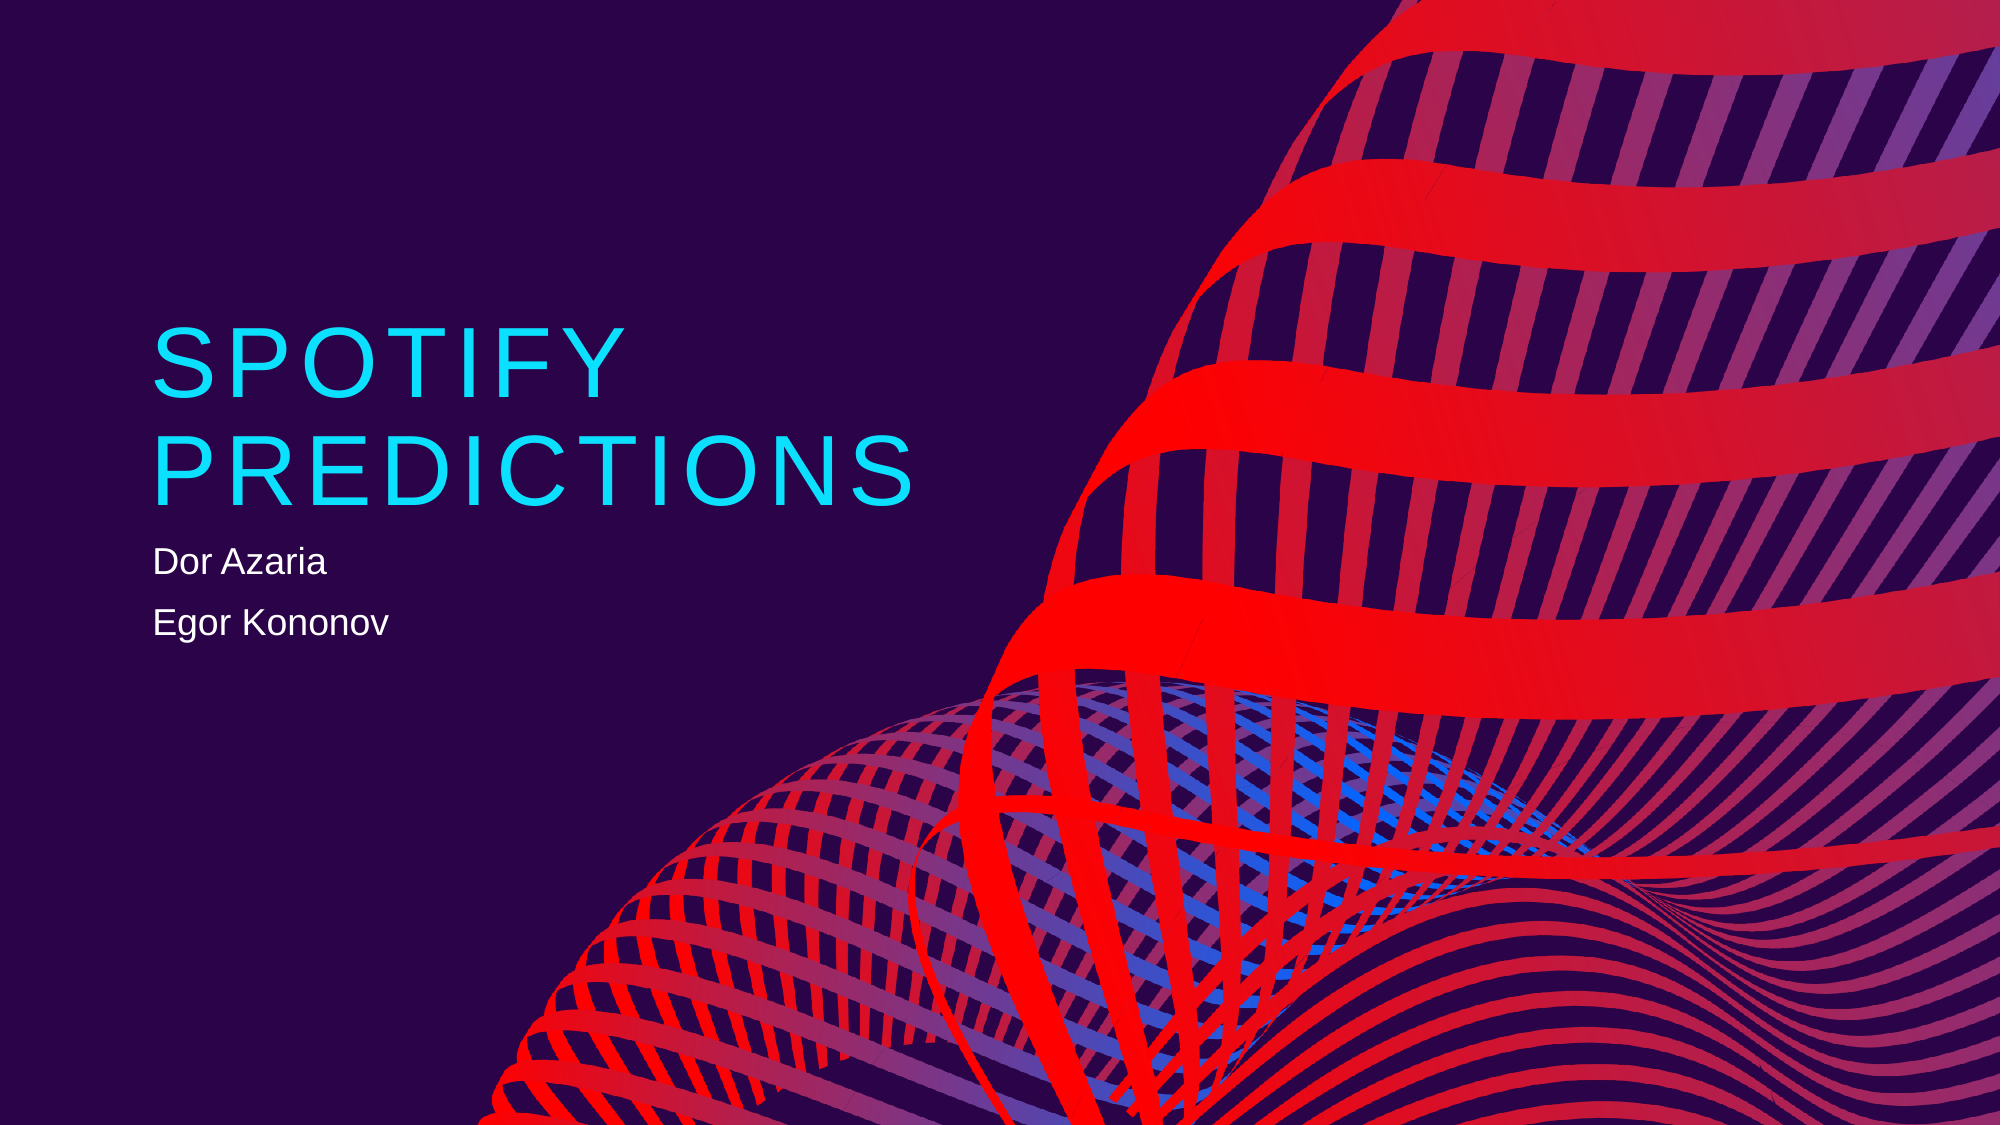

# Spotify predictions
Dor Azaria
Egor Kononov​​